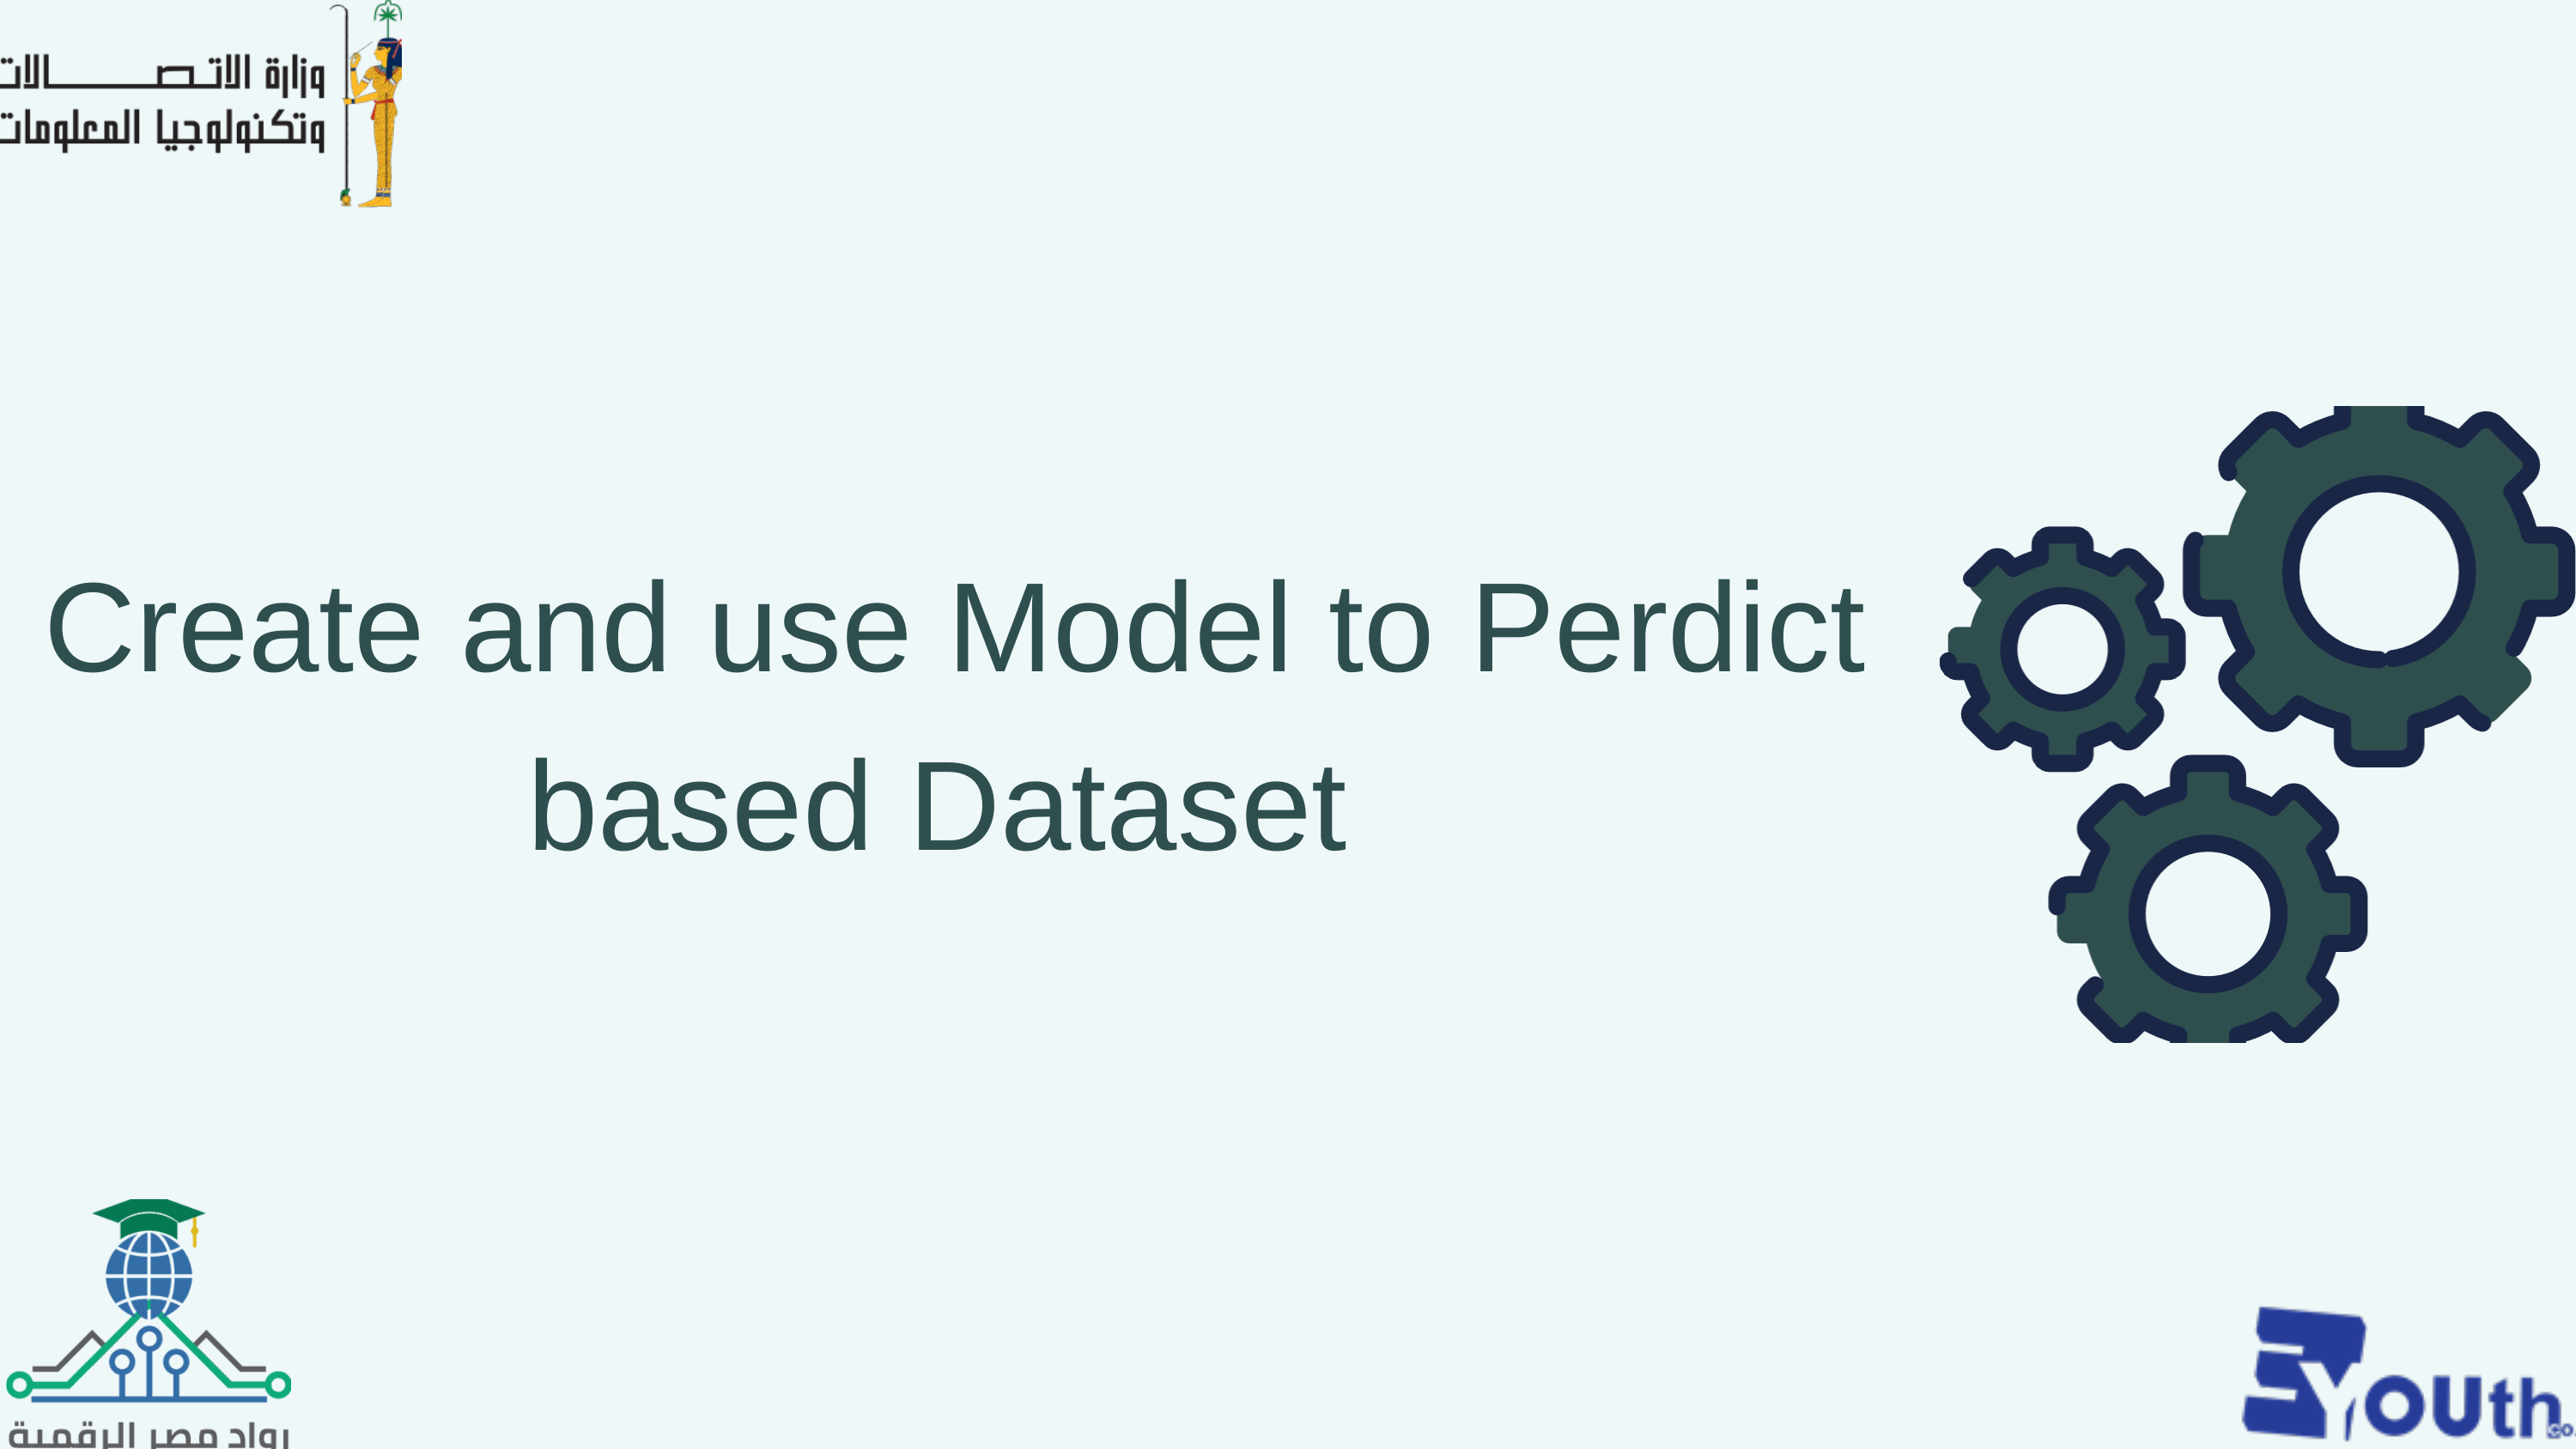

Create and use Model to Perdict based Dataset